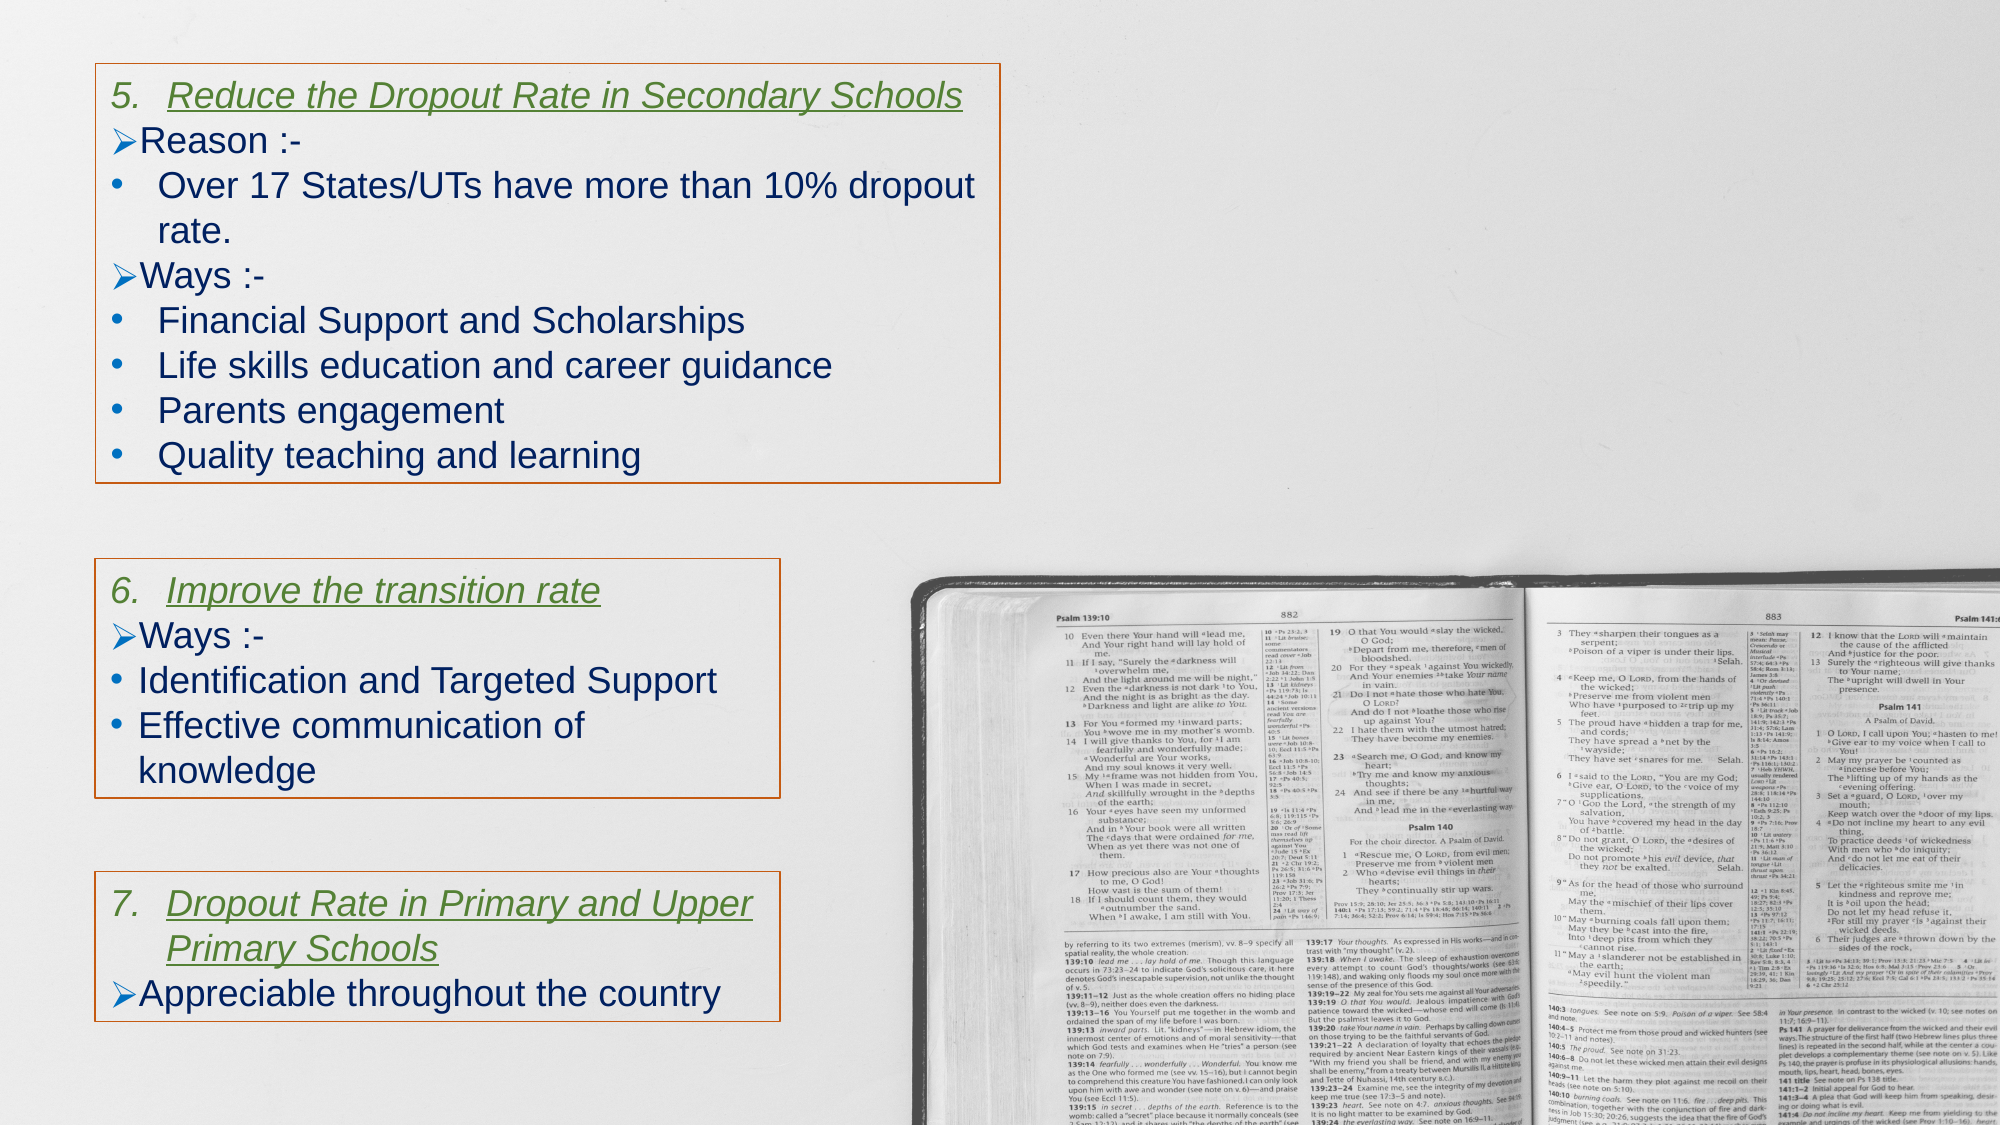

Reduce the Dropout Rate in Secondary Schools
Reason :-
Over 17 States/UTs have more than 10% dropout rate.
Ways :-
Financial Support and Scholarships
Life skills education and career guidance
Parents engagement
Quality teaching and learning
Improve the transition rate
Ways :-
Identification and Targeted Support
Effective communication of knowledge
Dropout Rate in Primary and Upper Primary Schools
Appreciable throughout the country